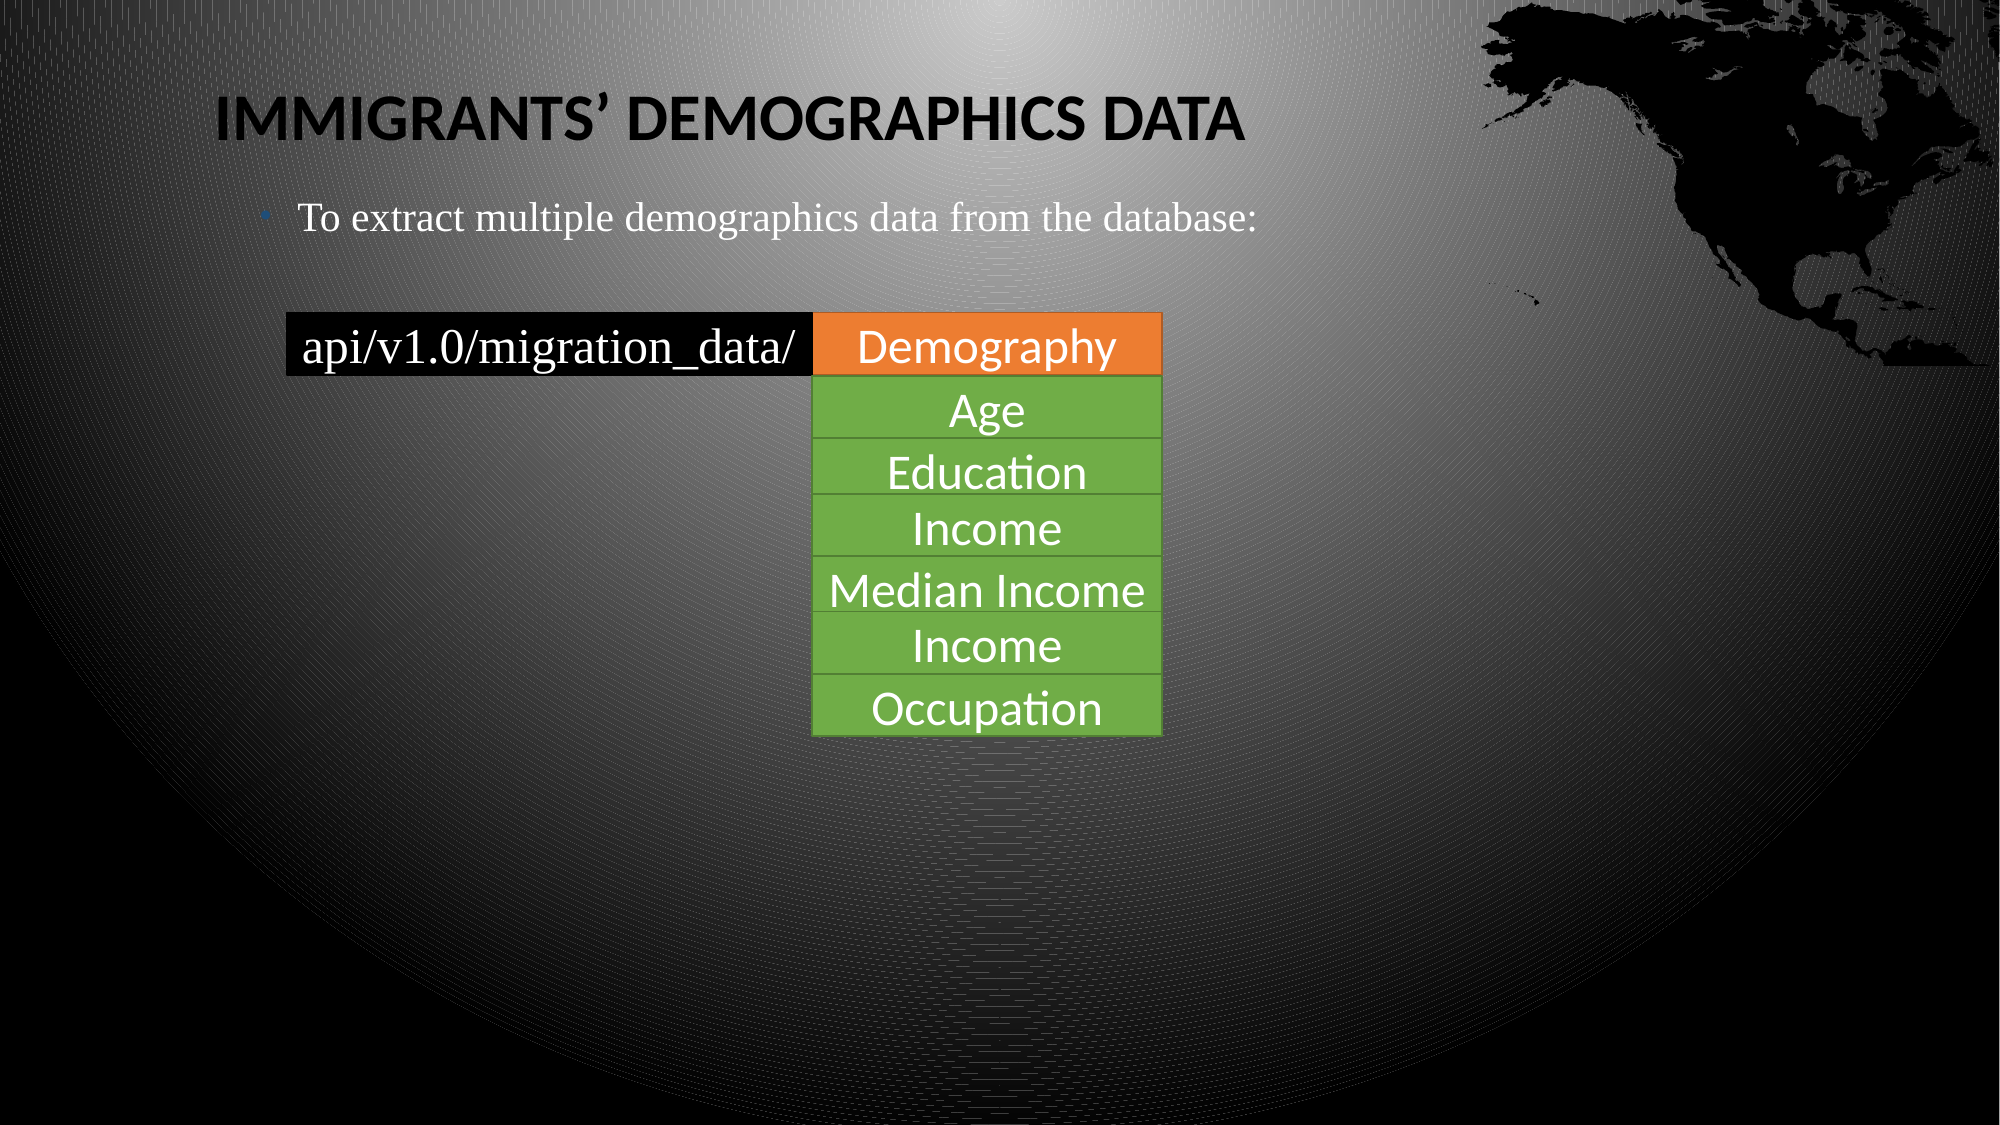

# Immigrants’ demographics Data
To extract multiple demographics data from the database:

api/v1.0/migration_data/
Demography
Age
Education
Income
Median Income
Income
Occupation